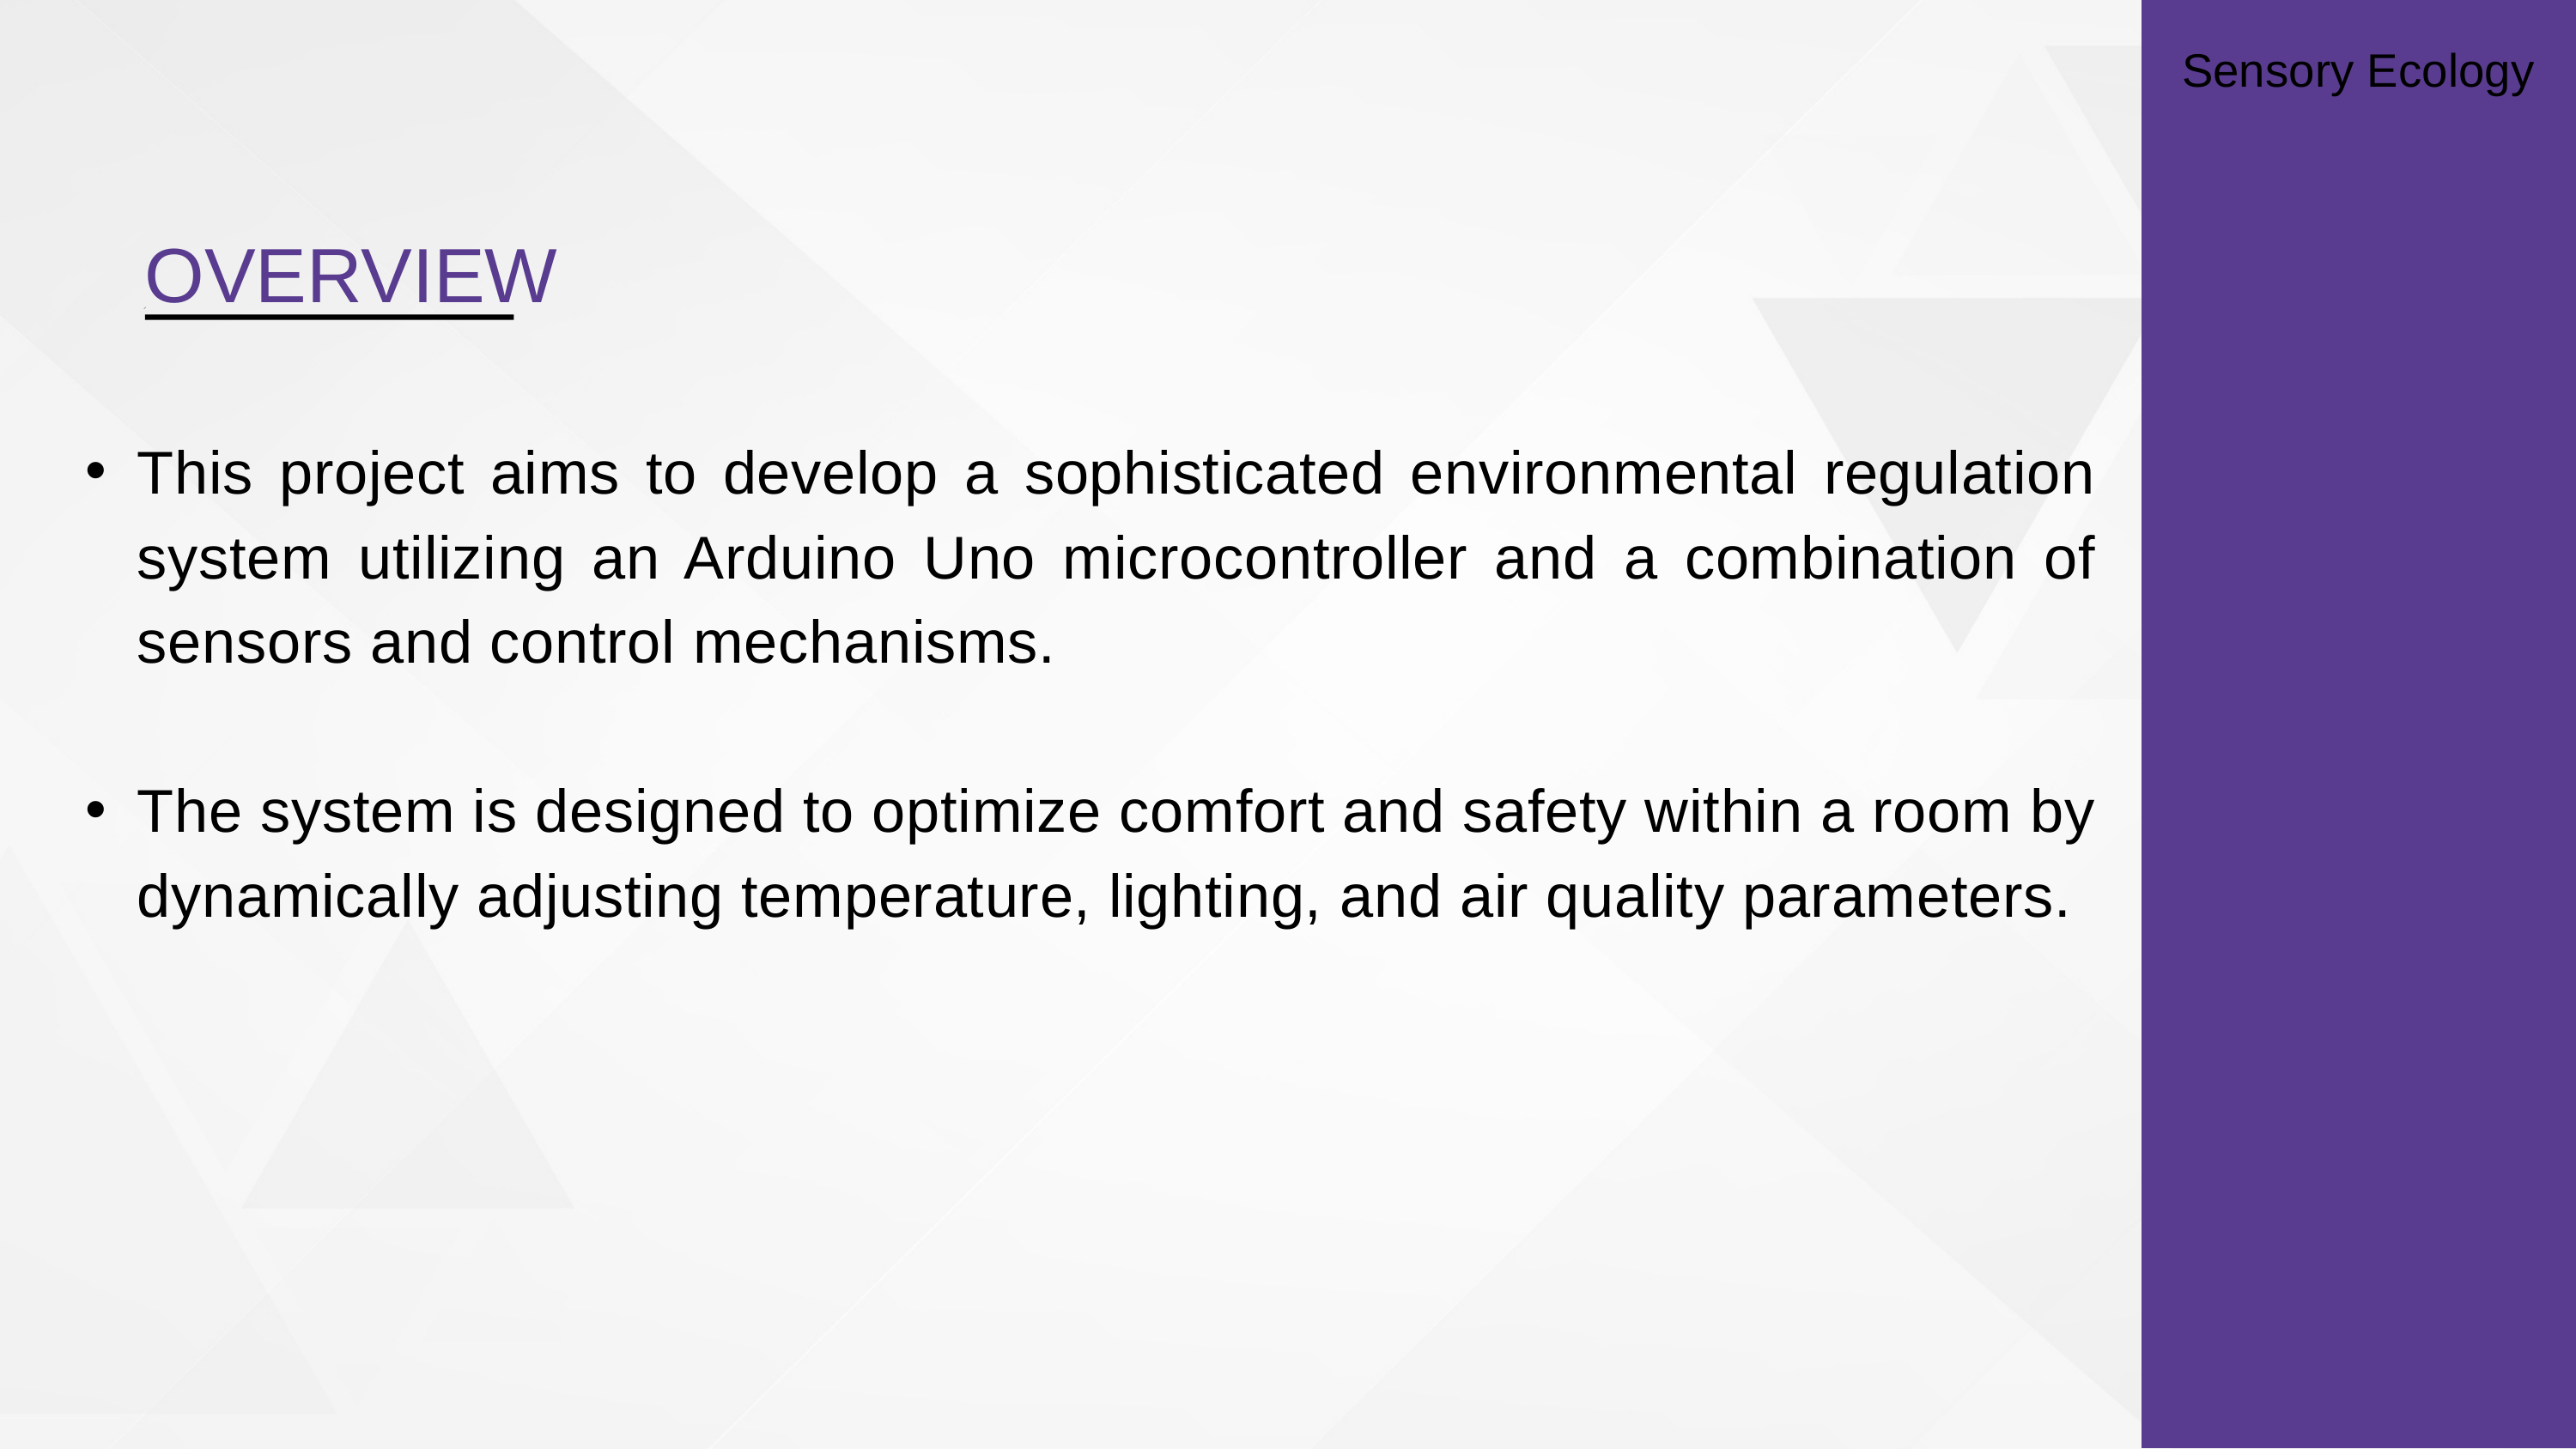

Sensory Ecology

OVERVIEW

This project aims to develop a sophisticated environmental regulation system utilizing an Arduino Uno microcontroller and a combination of sensors and control mechanisms.

The system is designed to optimize comfort and safety within a room by dynamically adjusting temperature, lighting, and air quality parameters.